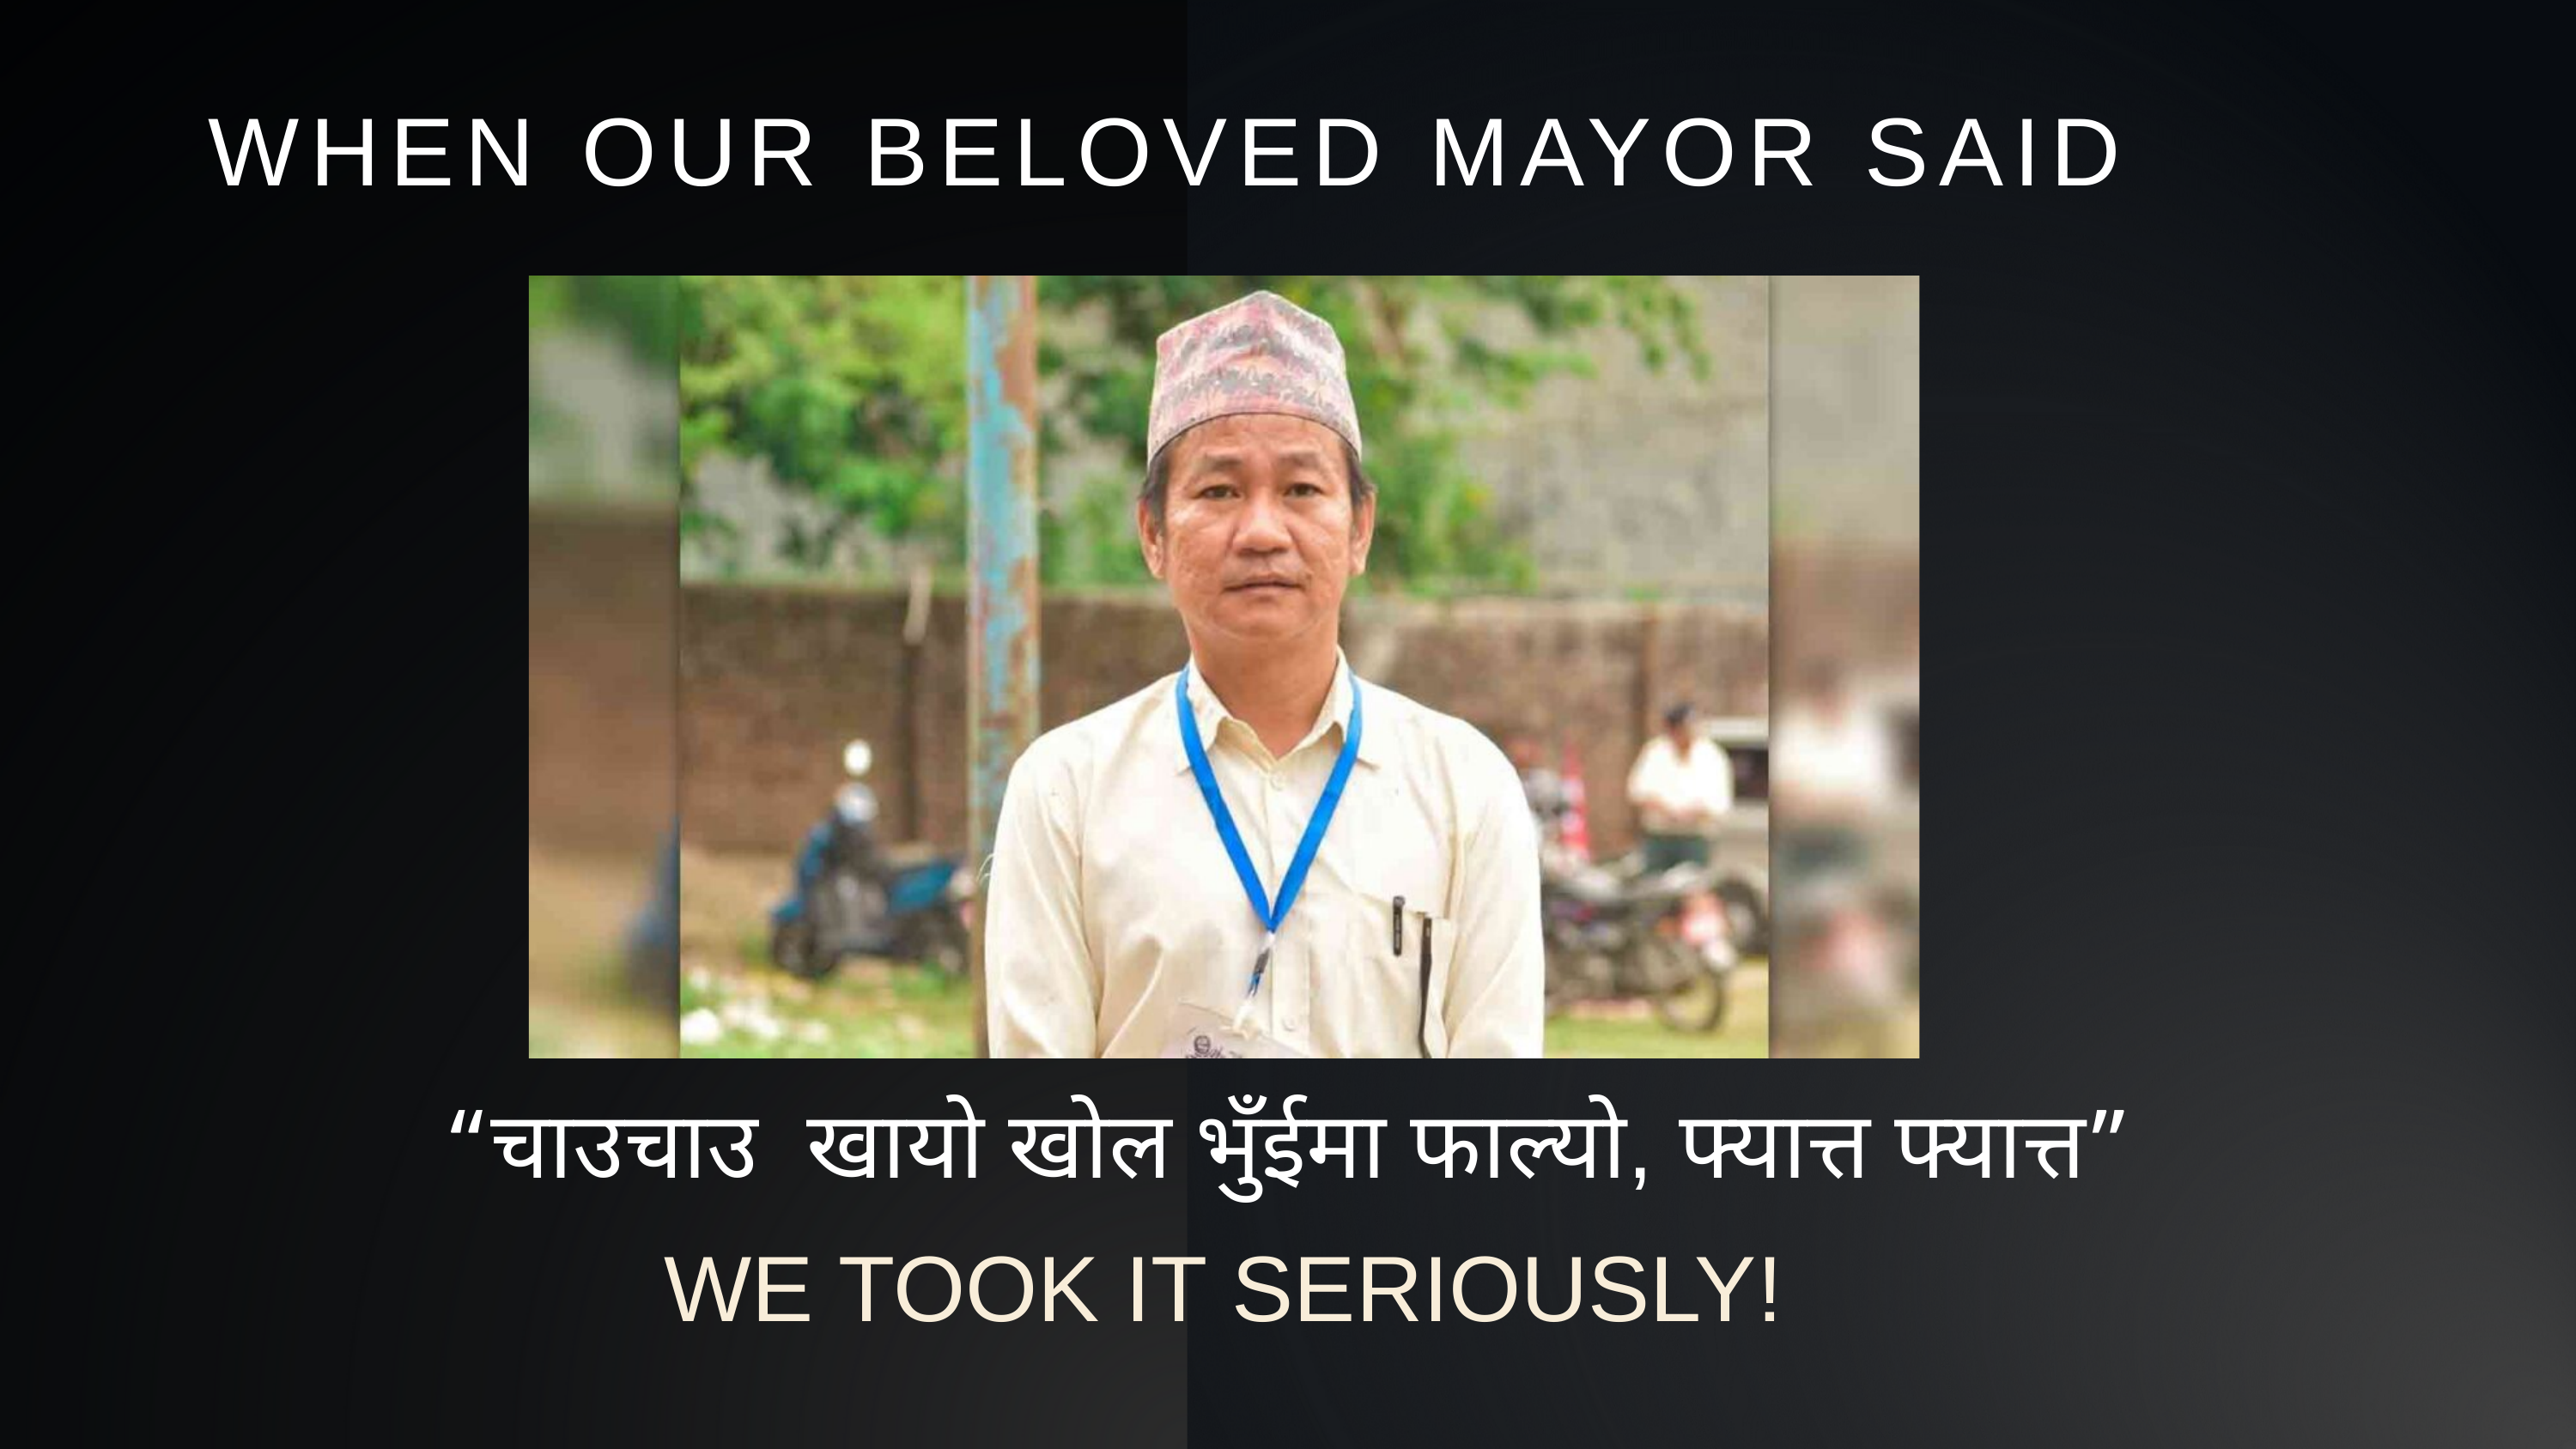

WHEN OUR BELOVED MAYOR SAID

“चाउचाउ  खायो खोल भुँईमा फाल्यो, फ्यात्त फ्यात्त”
WE TOOK IT SERIOUSLY!